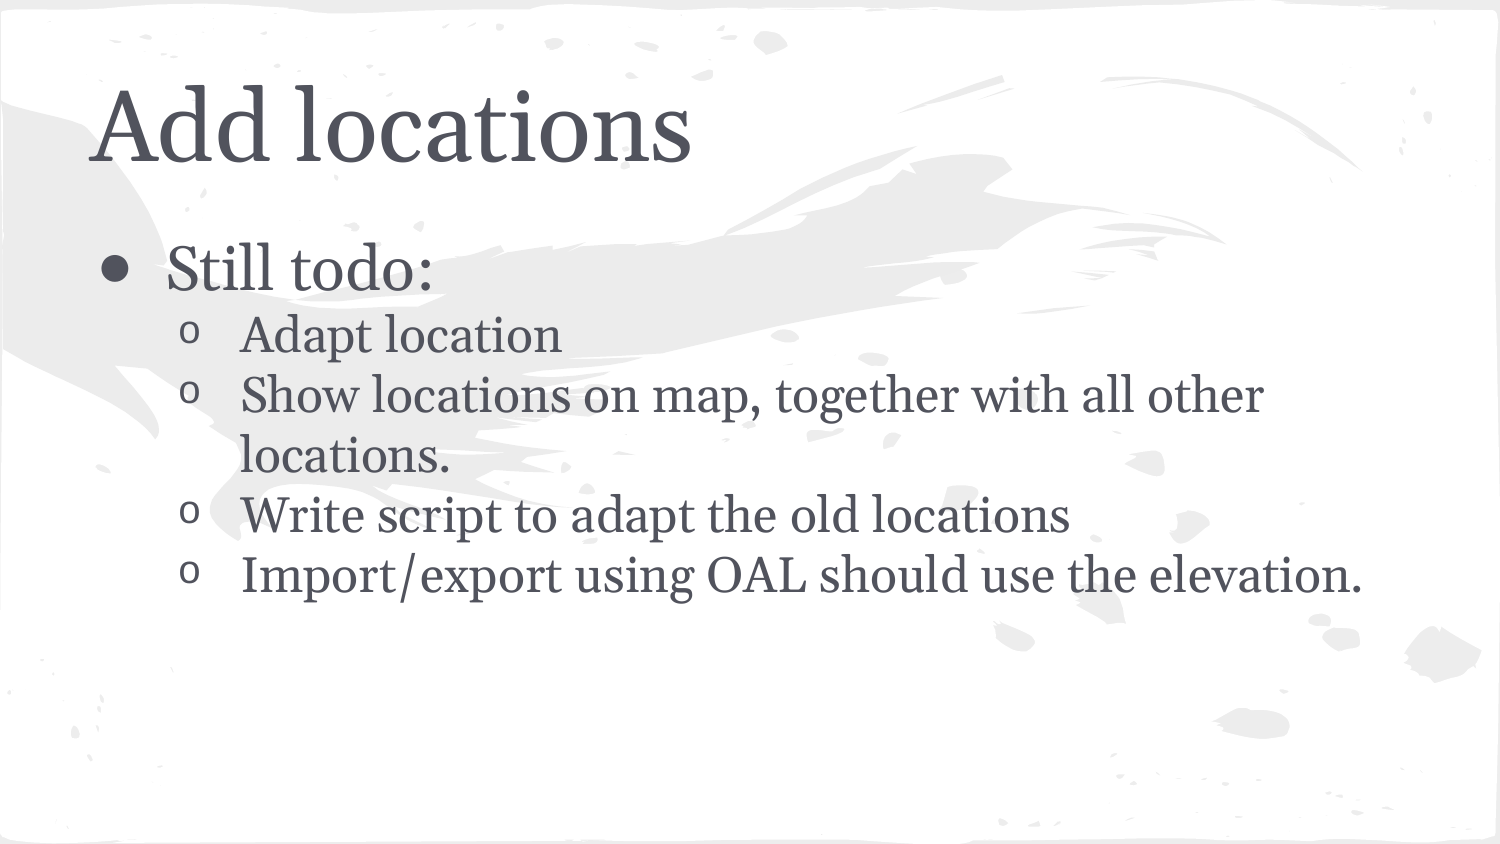

# Add locations
Still todo:
Adapt location
Show locations on map, together with all other locations.
Write script to adapt the old locations
Import/export using OAL should use the elevation.